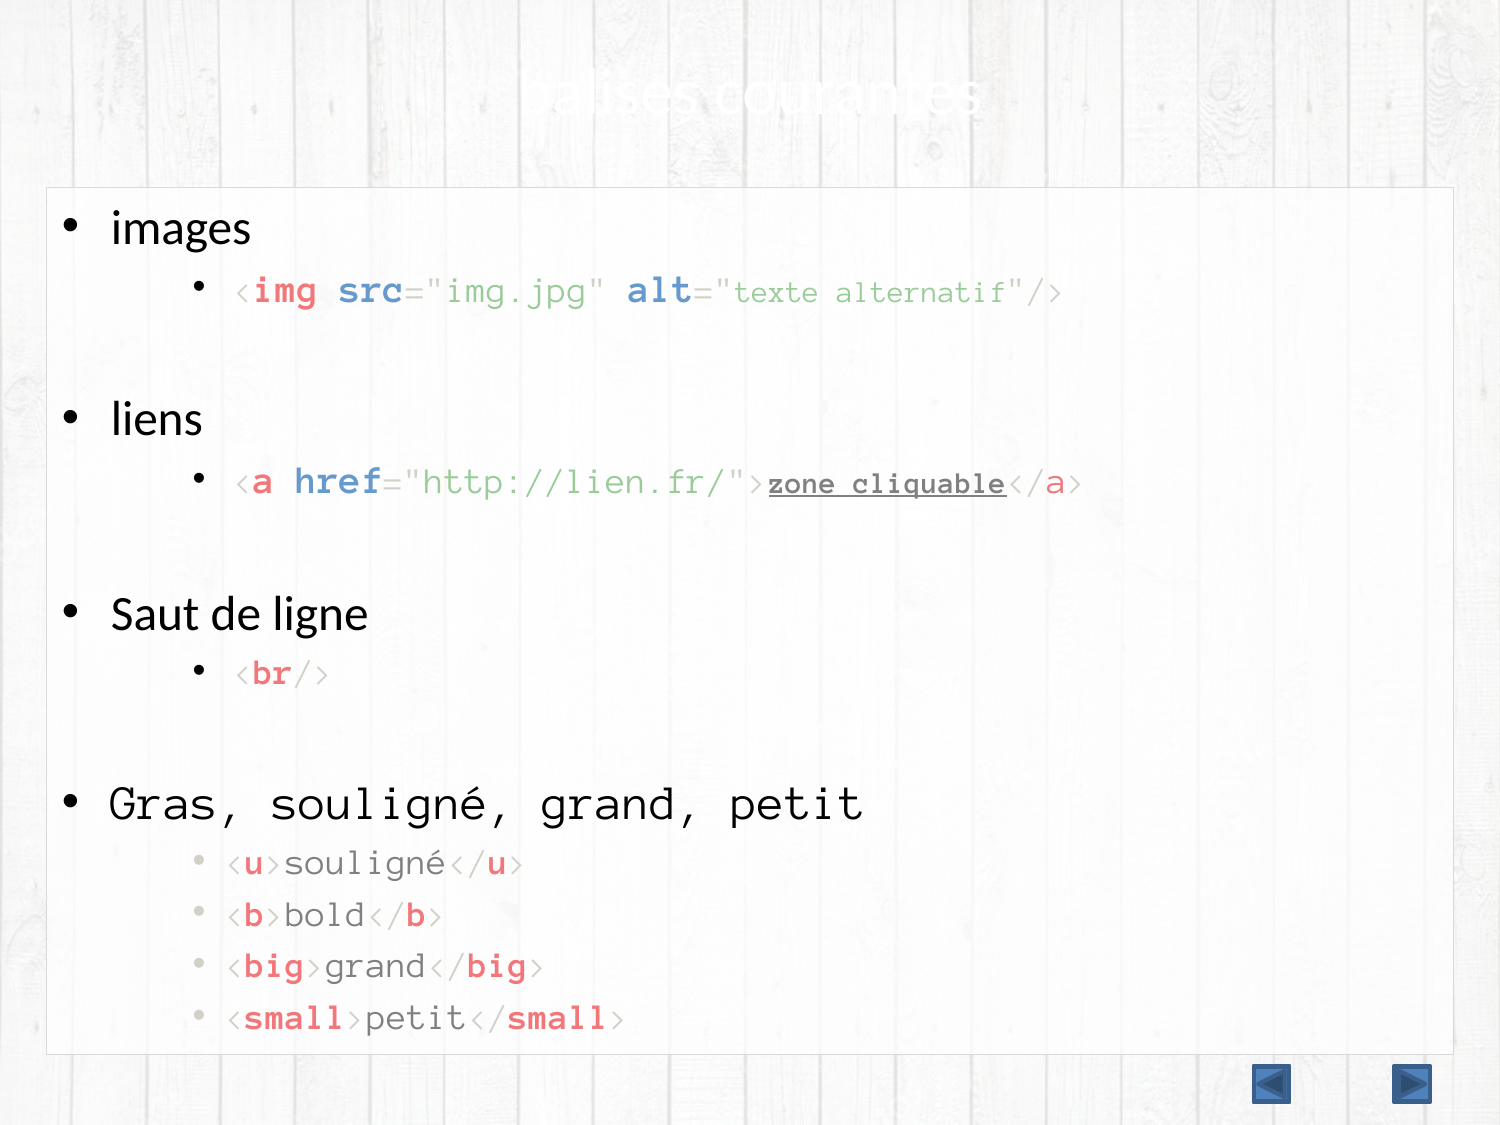

# balises courantes
images
 <img src="img.jpg" alt="texte alternatif"/>

liens
 <a href="http://lien.fr/">zone cliquable</a>

Saut de ligne
 <br/>

Gras, souligné, grand, petit
<u>souligné</u>
<b>bold</b>
<big>grand</big>
<small>petit</small>